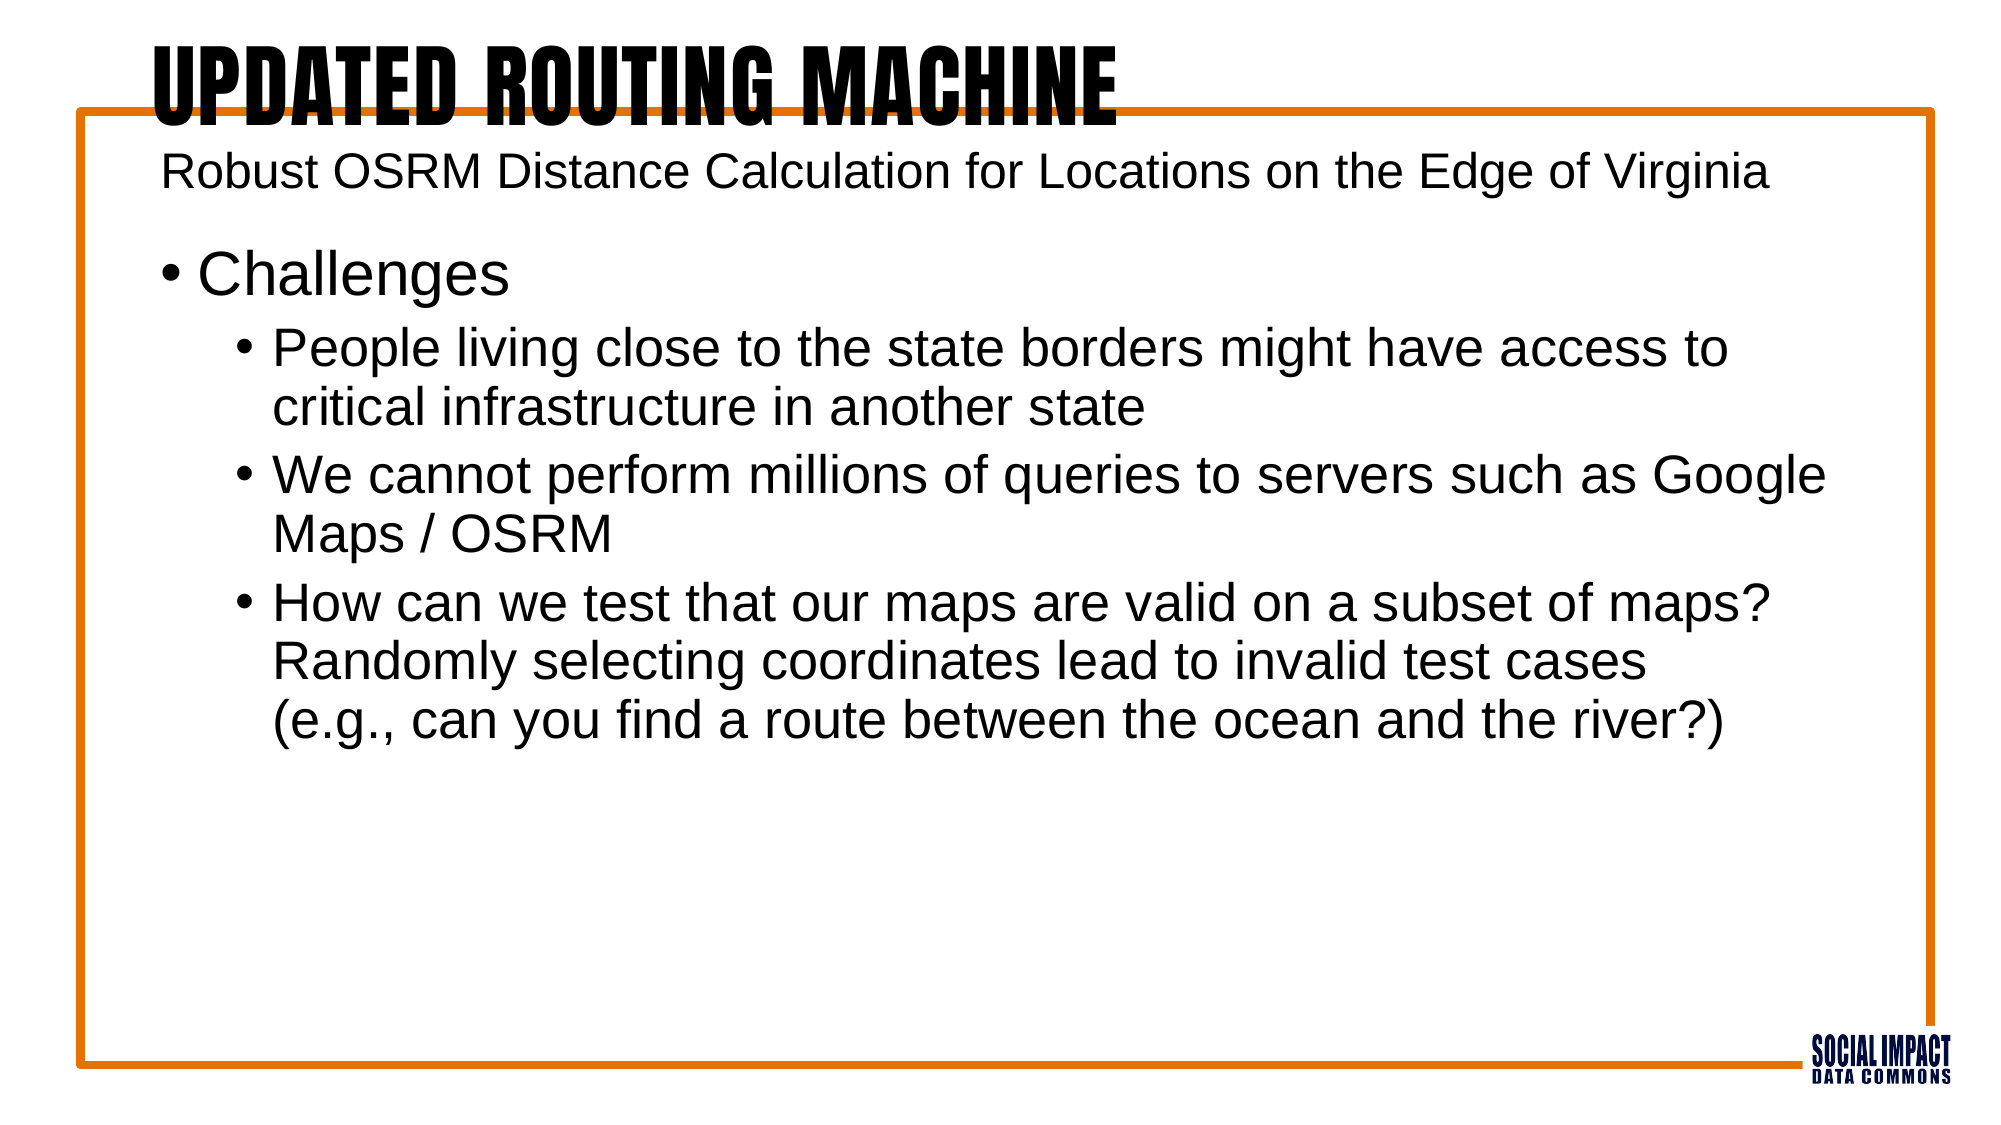

UPDATED ROUTING MACHINE

Robust OSRM Distance Calculation for Locations on the Edge of Virginia
Challenges
People living close to the state borders might have access to critical infrastructure in another state
We cannot perform millions of queries to servers such as Google Maps / OSRM
How can we test that our maps are valid on a subset of maps? Randomly selecting coordinates lead to invalid test cases (e.g., can you find a route between the ocean and the river?)